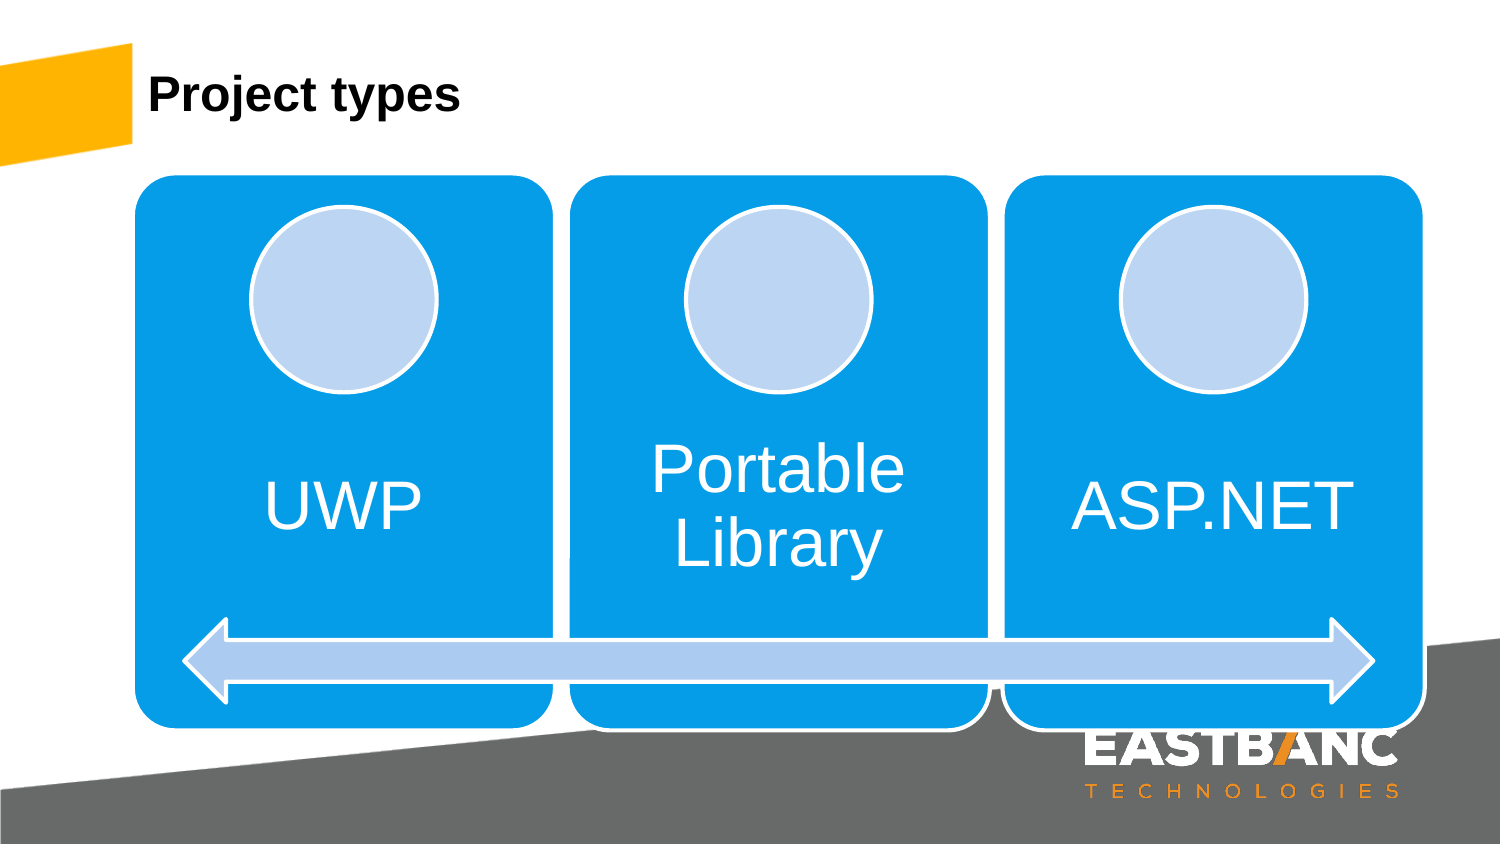

# Project types
UWP
Portable Library
ASP.NET